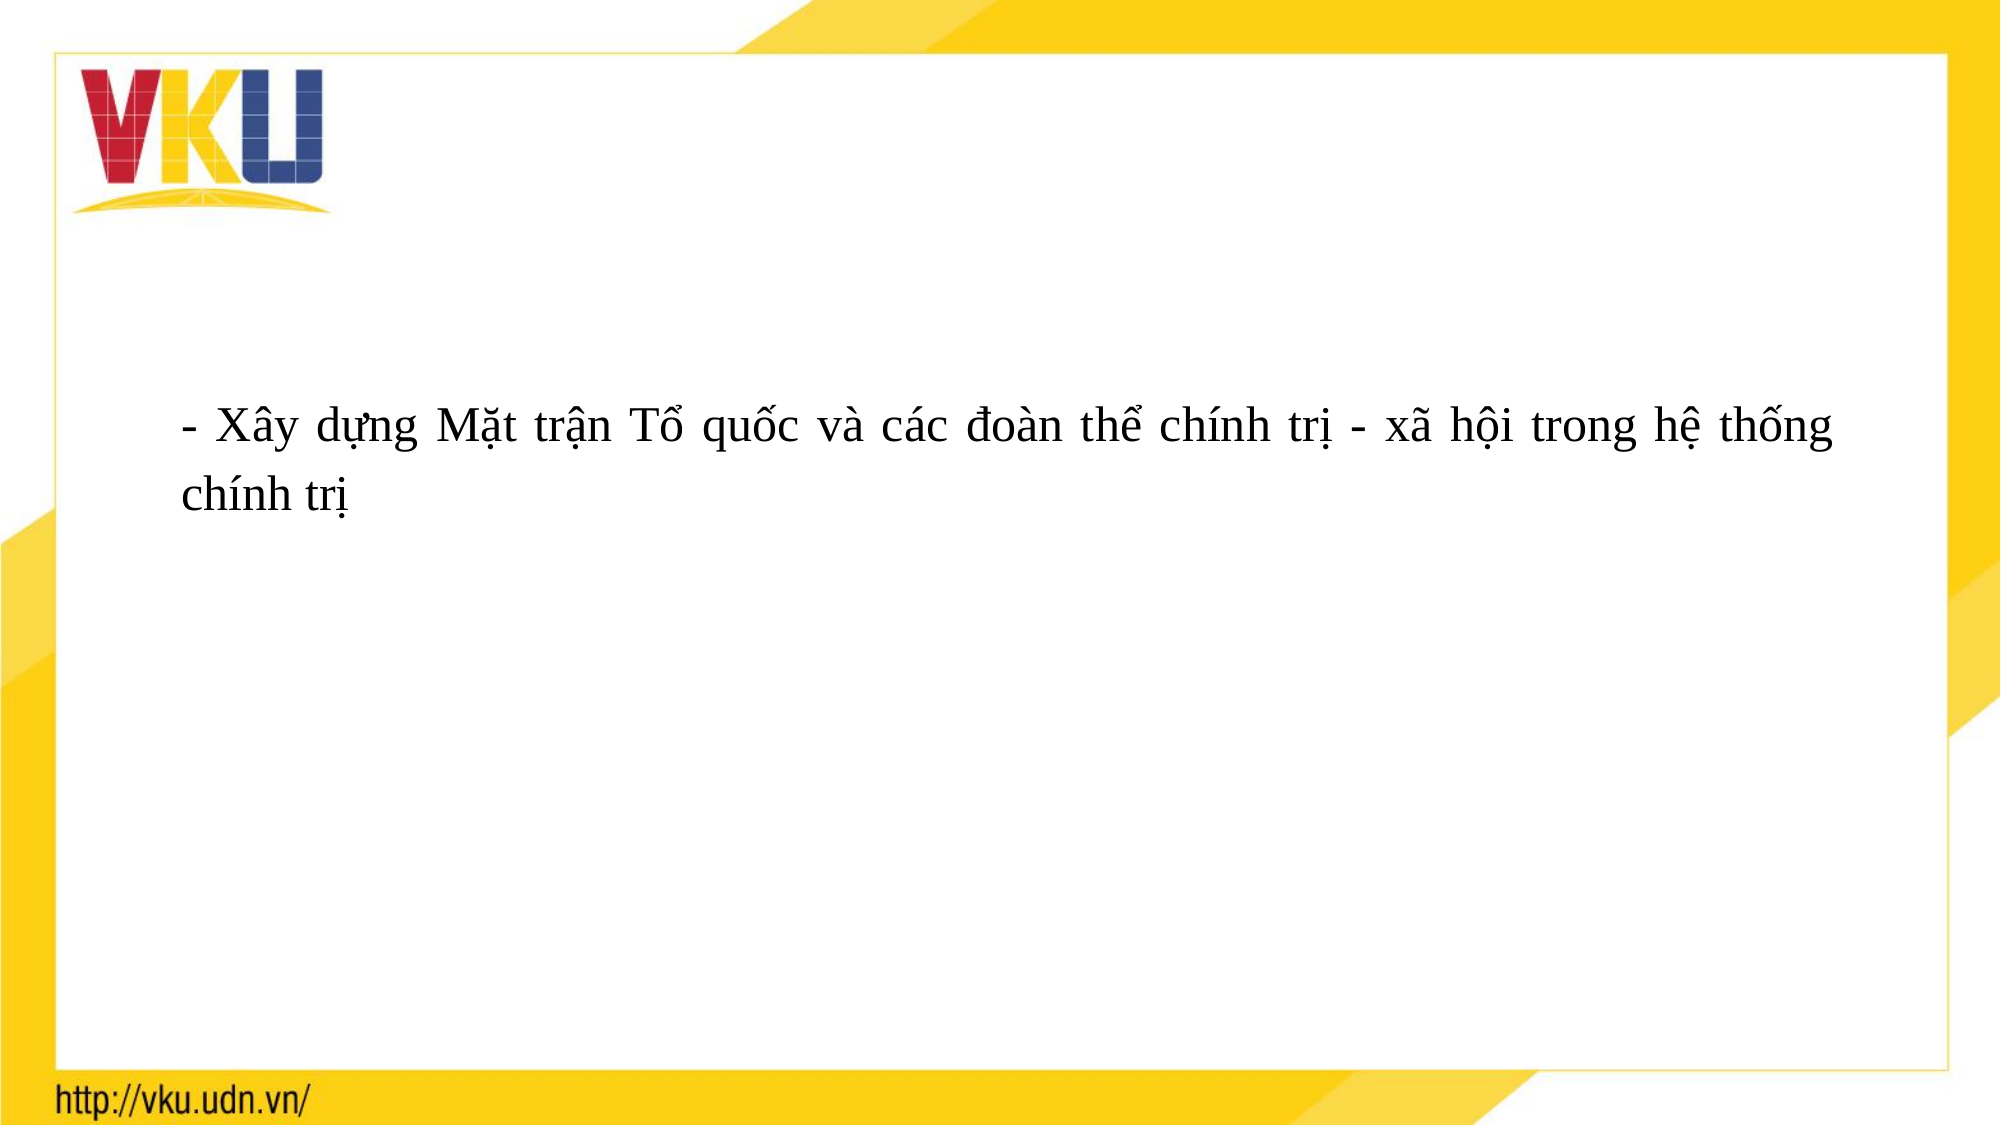

- Xây dựng Mặt trận Tổ quốc và các đoàn thể chính trị - xã hội trong hệ thống chính trị